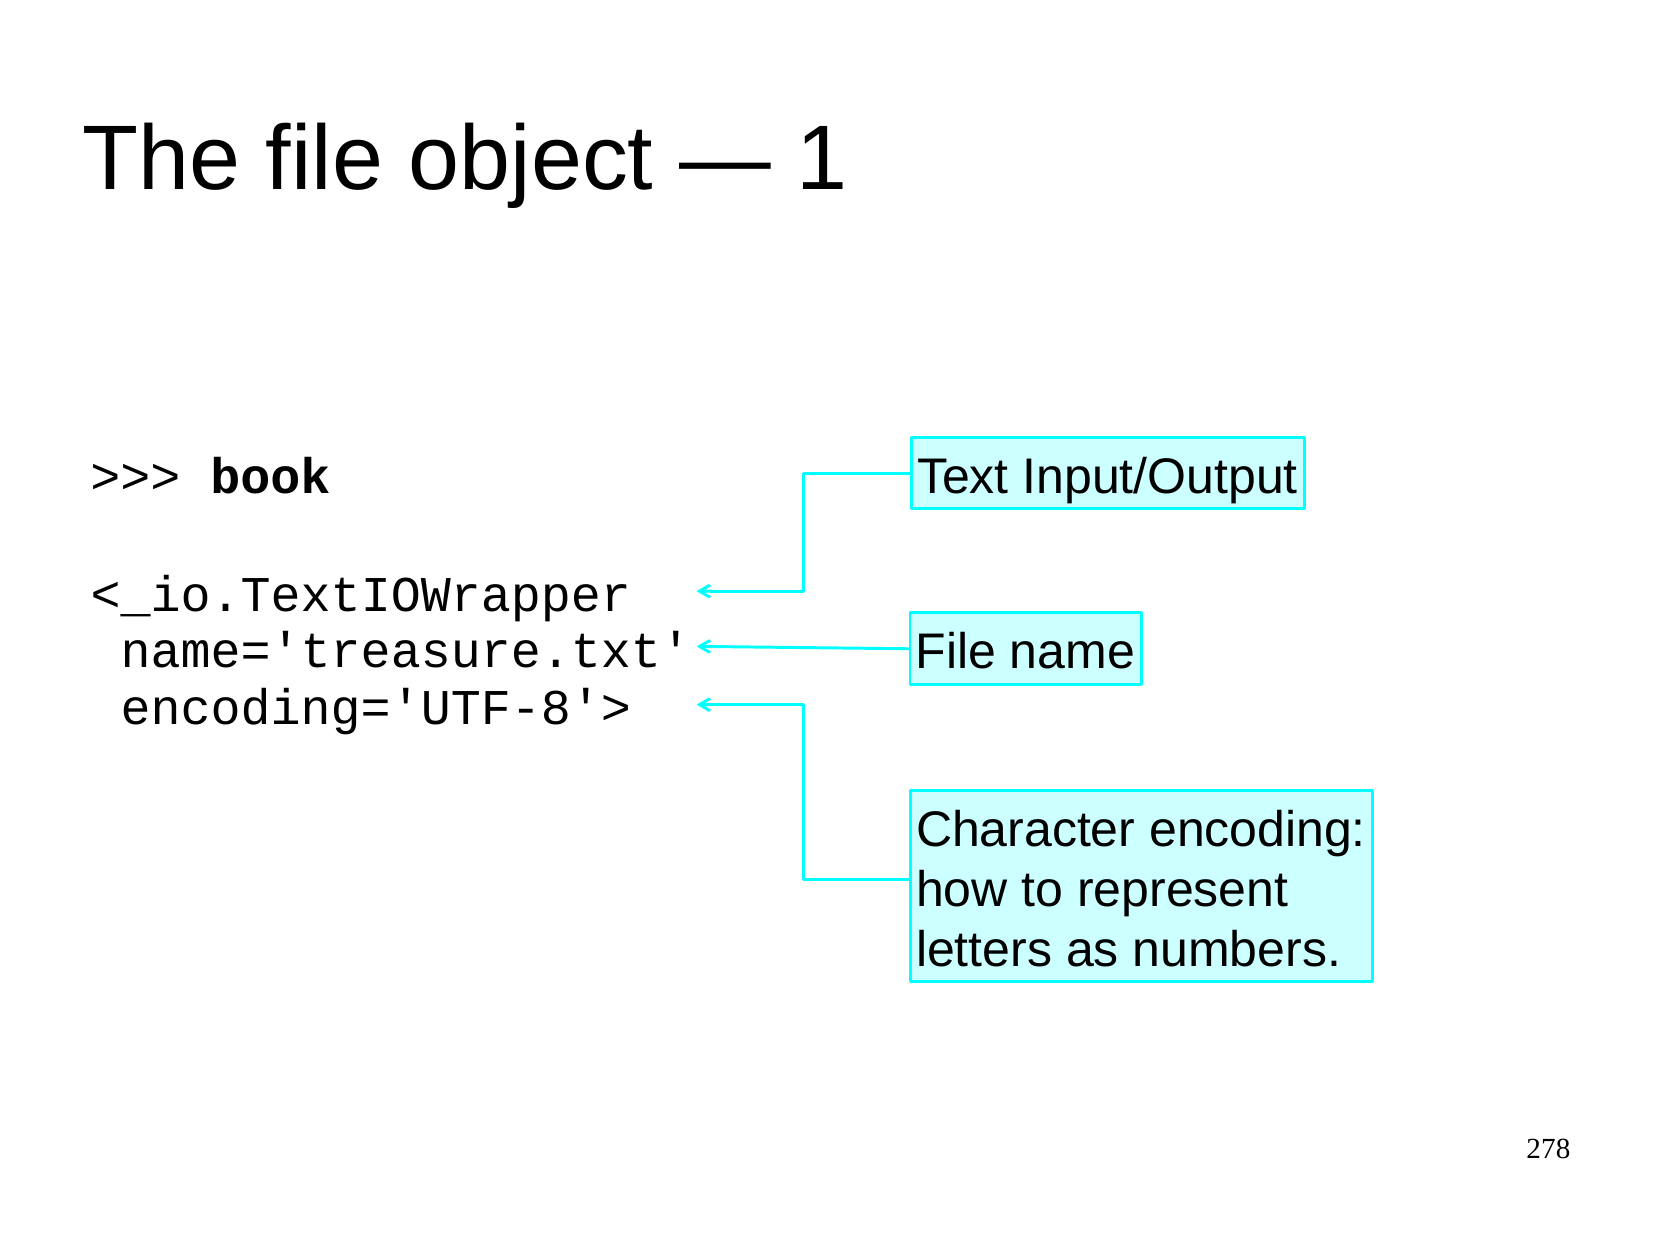

The file object ― 1
>>>
book
Text Input/Output
<_io.TextIOWrapper
 name='treasure.txt'
File name
 encoding='UTF-8'>
Character encoding:
how to represent
letters as numbers.
278